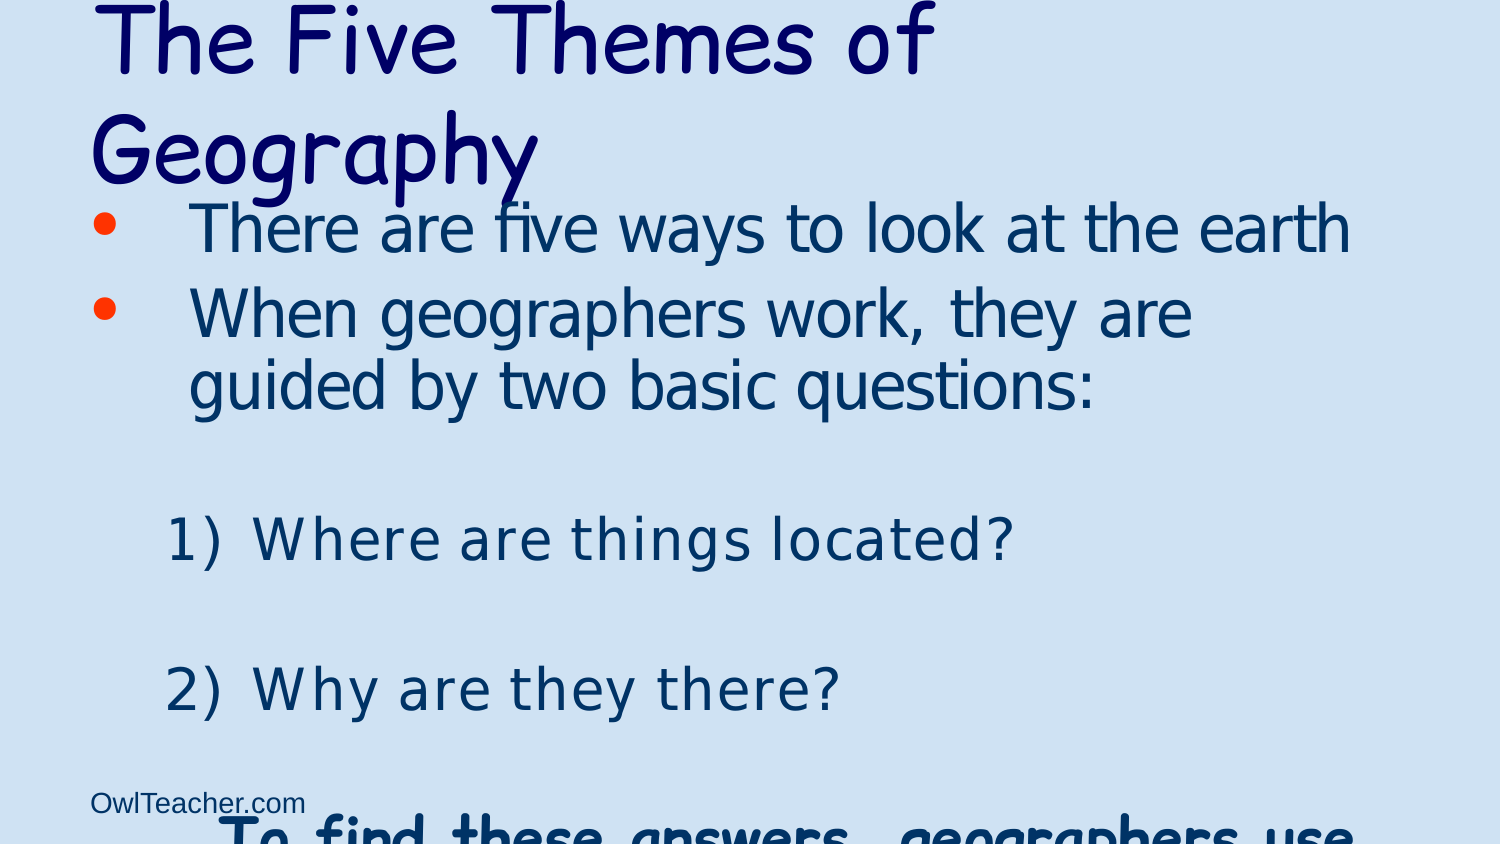

# The Five Themes of Geography
There are five ways to look at the earth
When geographers work, they are guided by two basic questions:

Where are things located?

Why are they there?

To find these answers, geographers use five themes to organize information
OwlTeacher.com